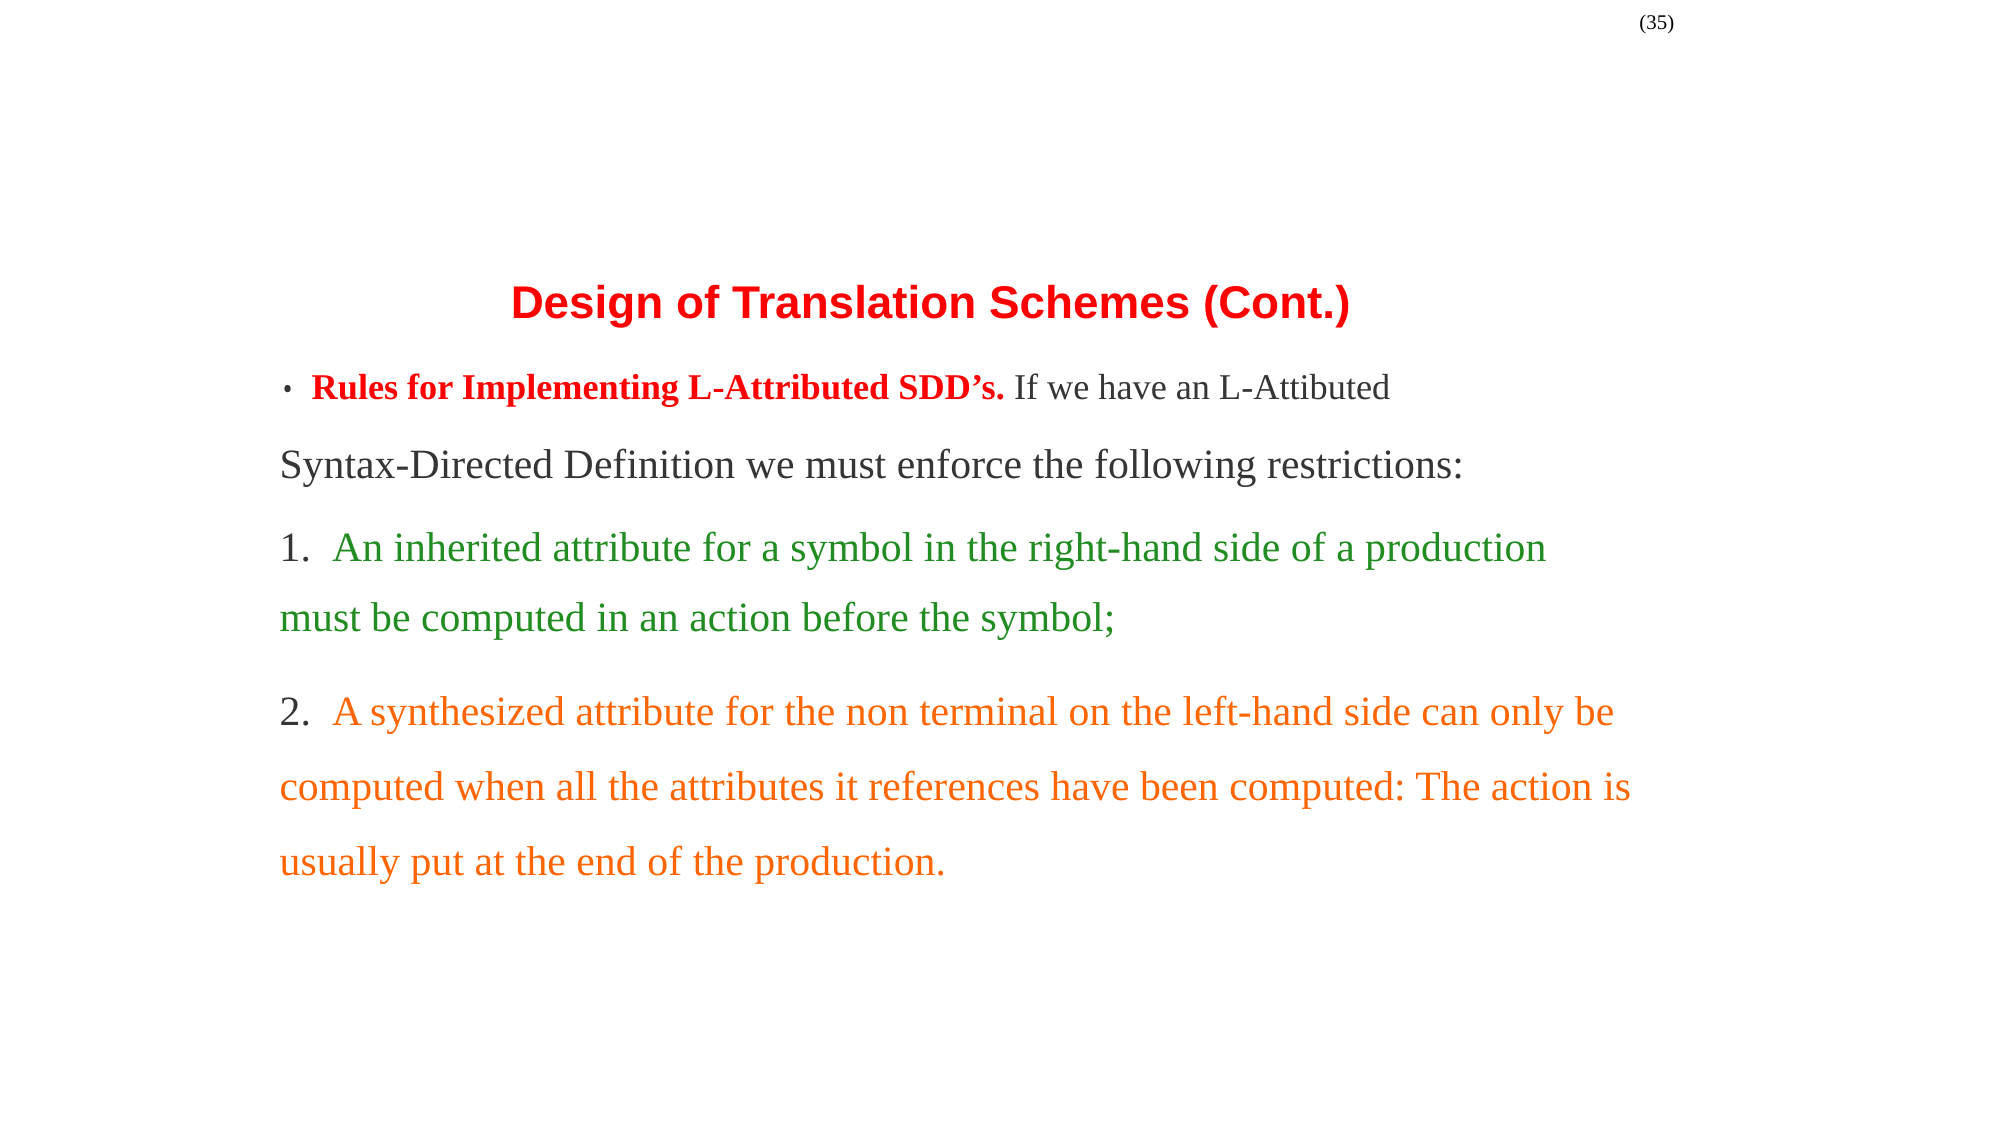

(35)
Design of Translation Schemes (Cont.)
•  Rules for Implementing L-Attributed SDD’s. If we have an L-Attibuted
Syntax-Directed Definition we must enforce the following restrictions:
1.  An inherited attribute for a symbol in the right-hand side of a production
must be computed in an action before the symbol;
2.  A synthesized attribute for the non terminal on the left-hand side can only be computed when all the attributes it references have been computed: The action is usually put at the end of the production.